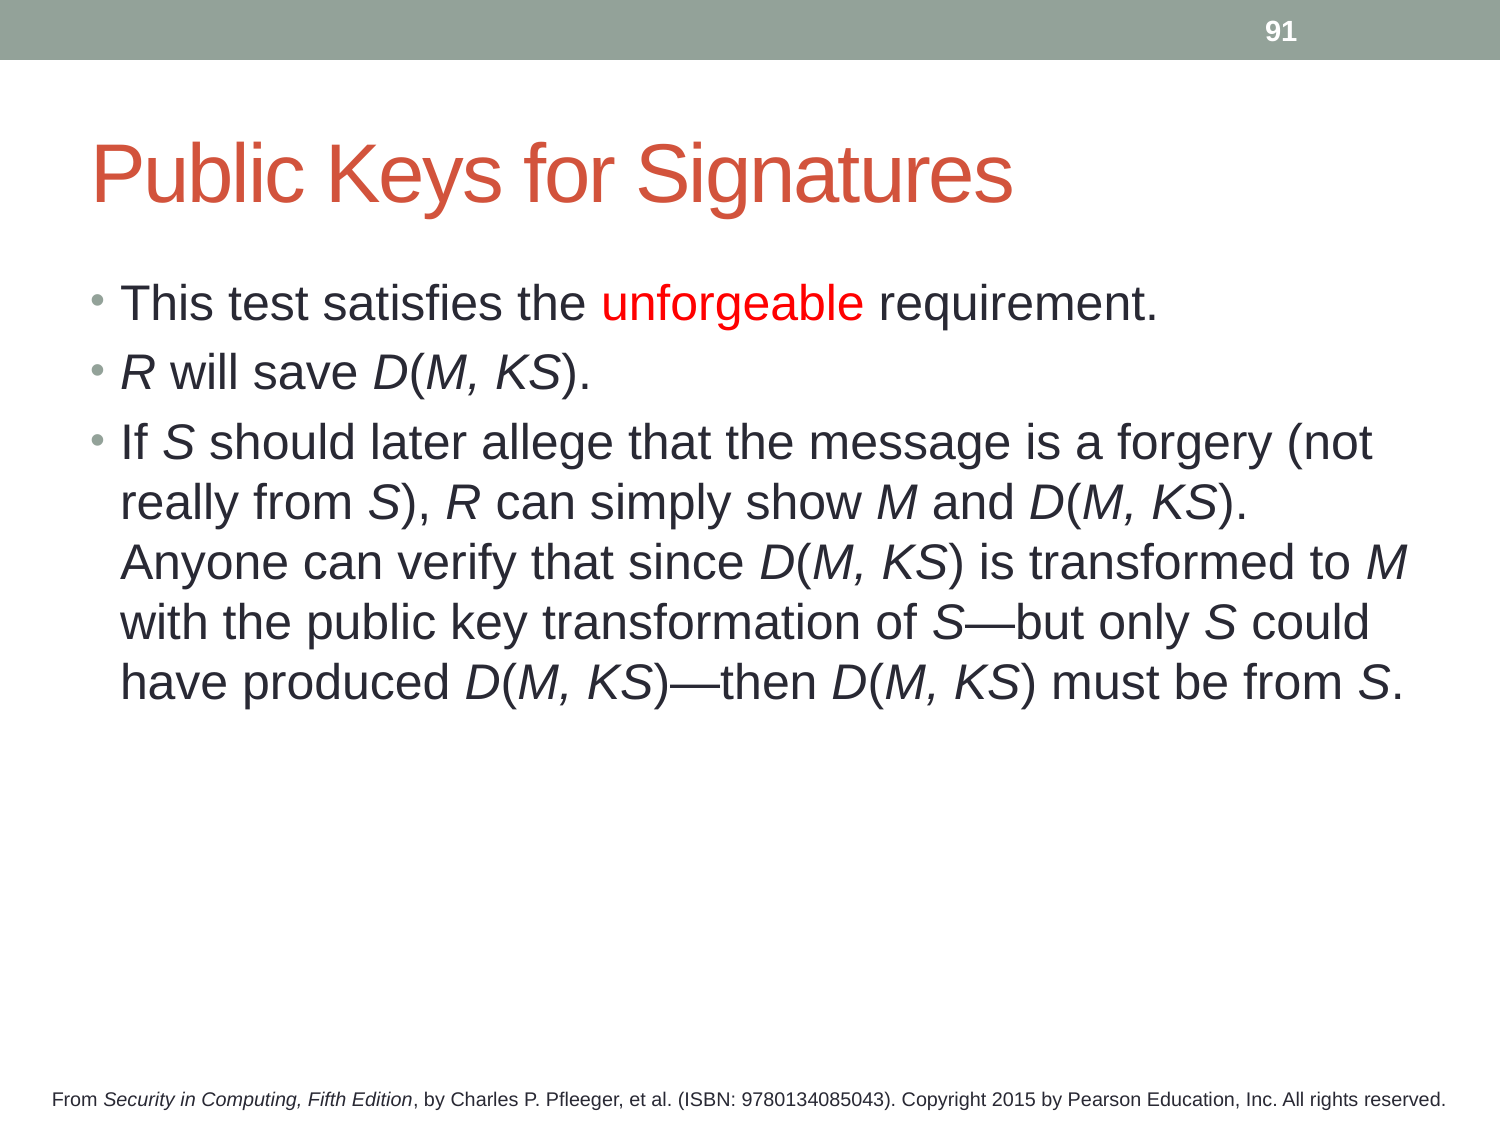

91
# Public Keys for Signatures
This test satisfies the unforgeable requirement.
R will save D(M, KS).
If S should later allege that the message is a forgery (not really from S), R can simply show M and D(M, KS). Anyone can verify that since D(M, KS) is transformed to M with the public key transformation of S—but only S could have produced D(M, KS)—then D(M, KS) must be from S.
From Security in Computing, Fifth Edition, by Charles P. Pfleeger, et al. (ISBN: 9780134085043). Copyright 2015 by Pearson Education, Inc. All rights reserved.